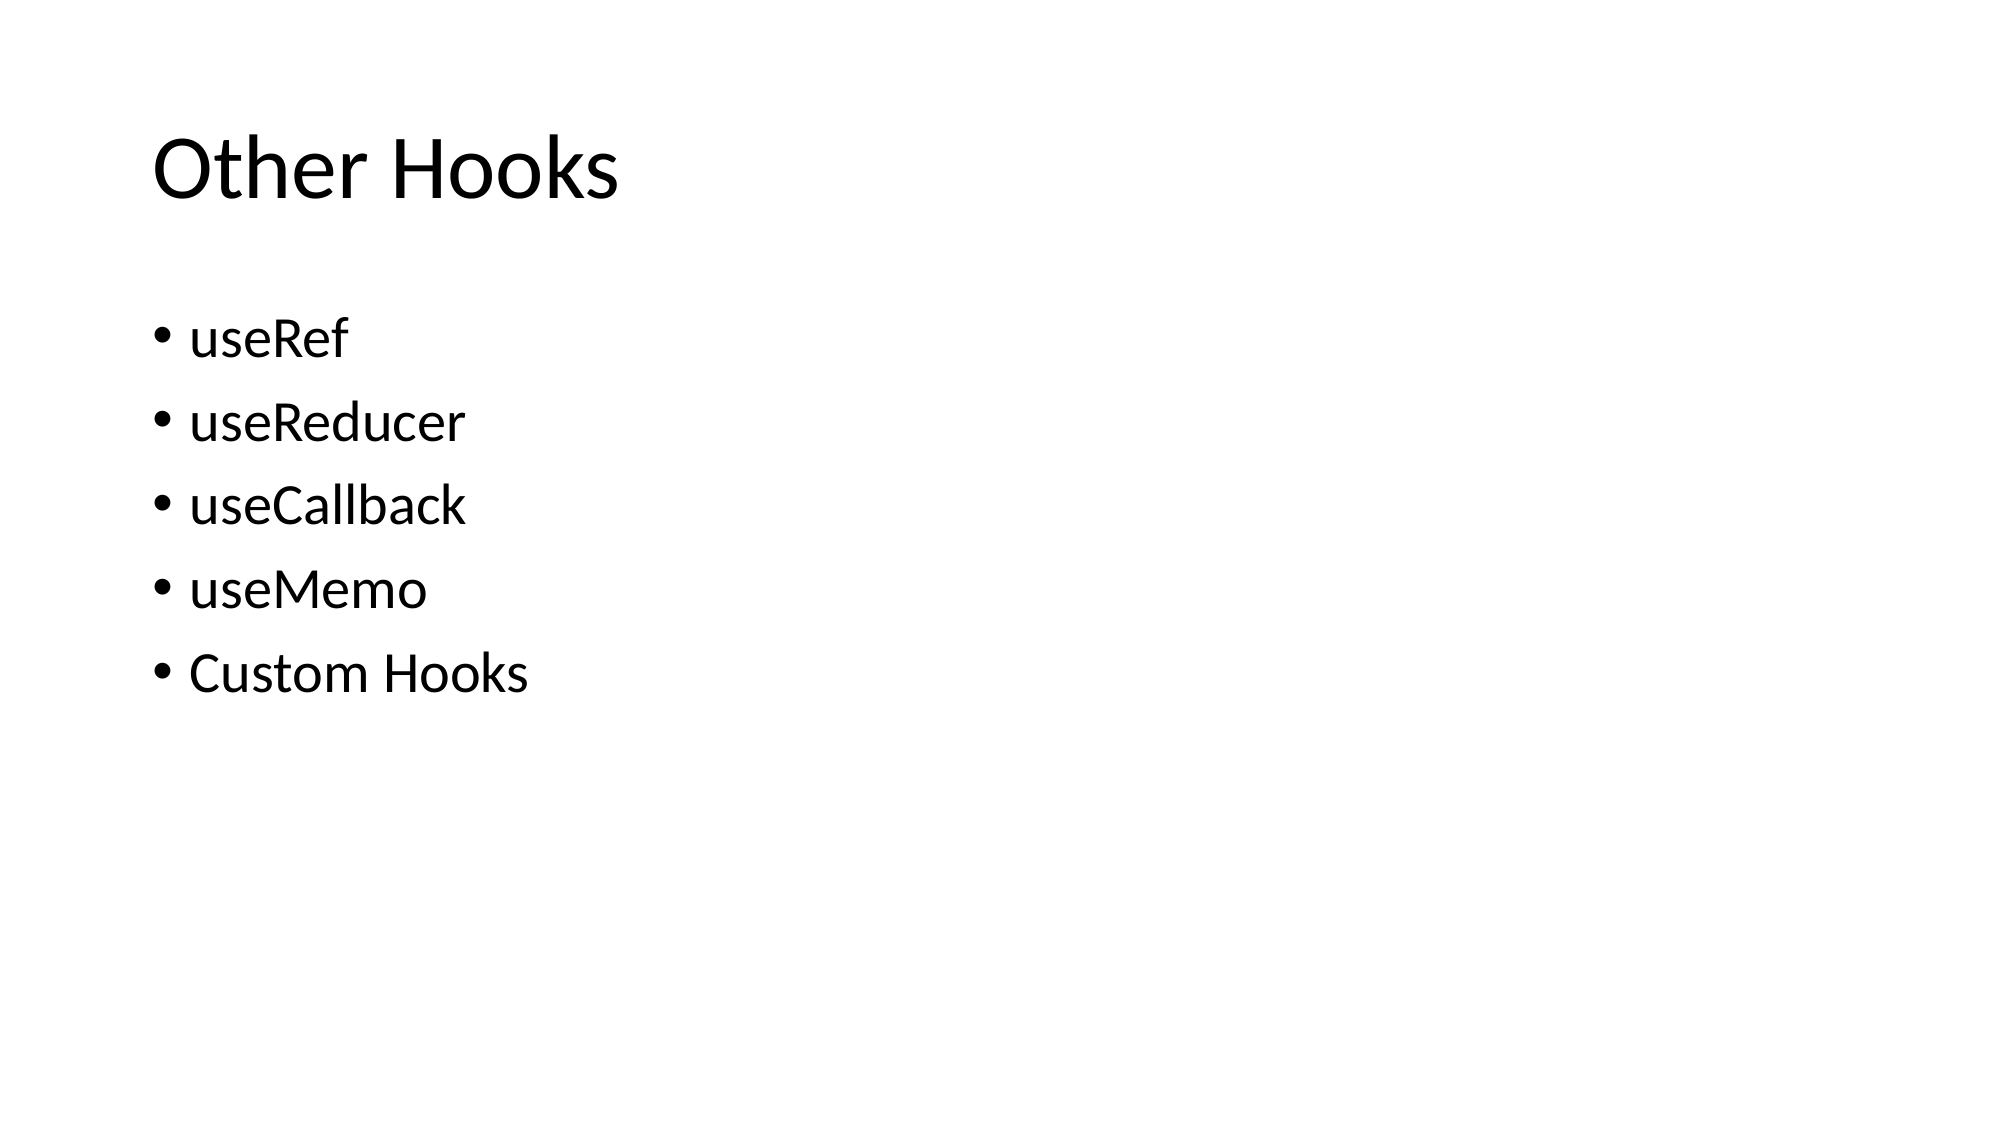

# Other Hooks
useRef
useReducer
useCallback
useMemo
Custom Hooks